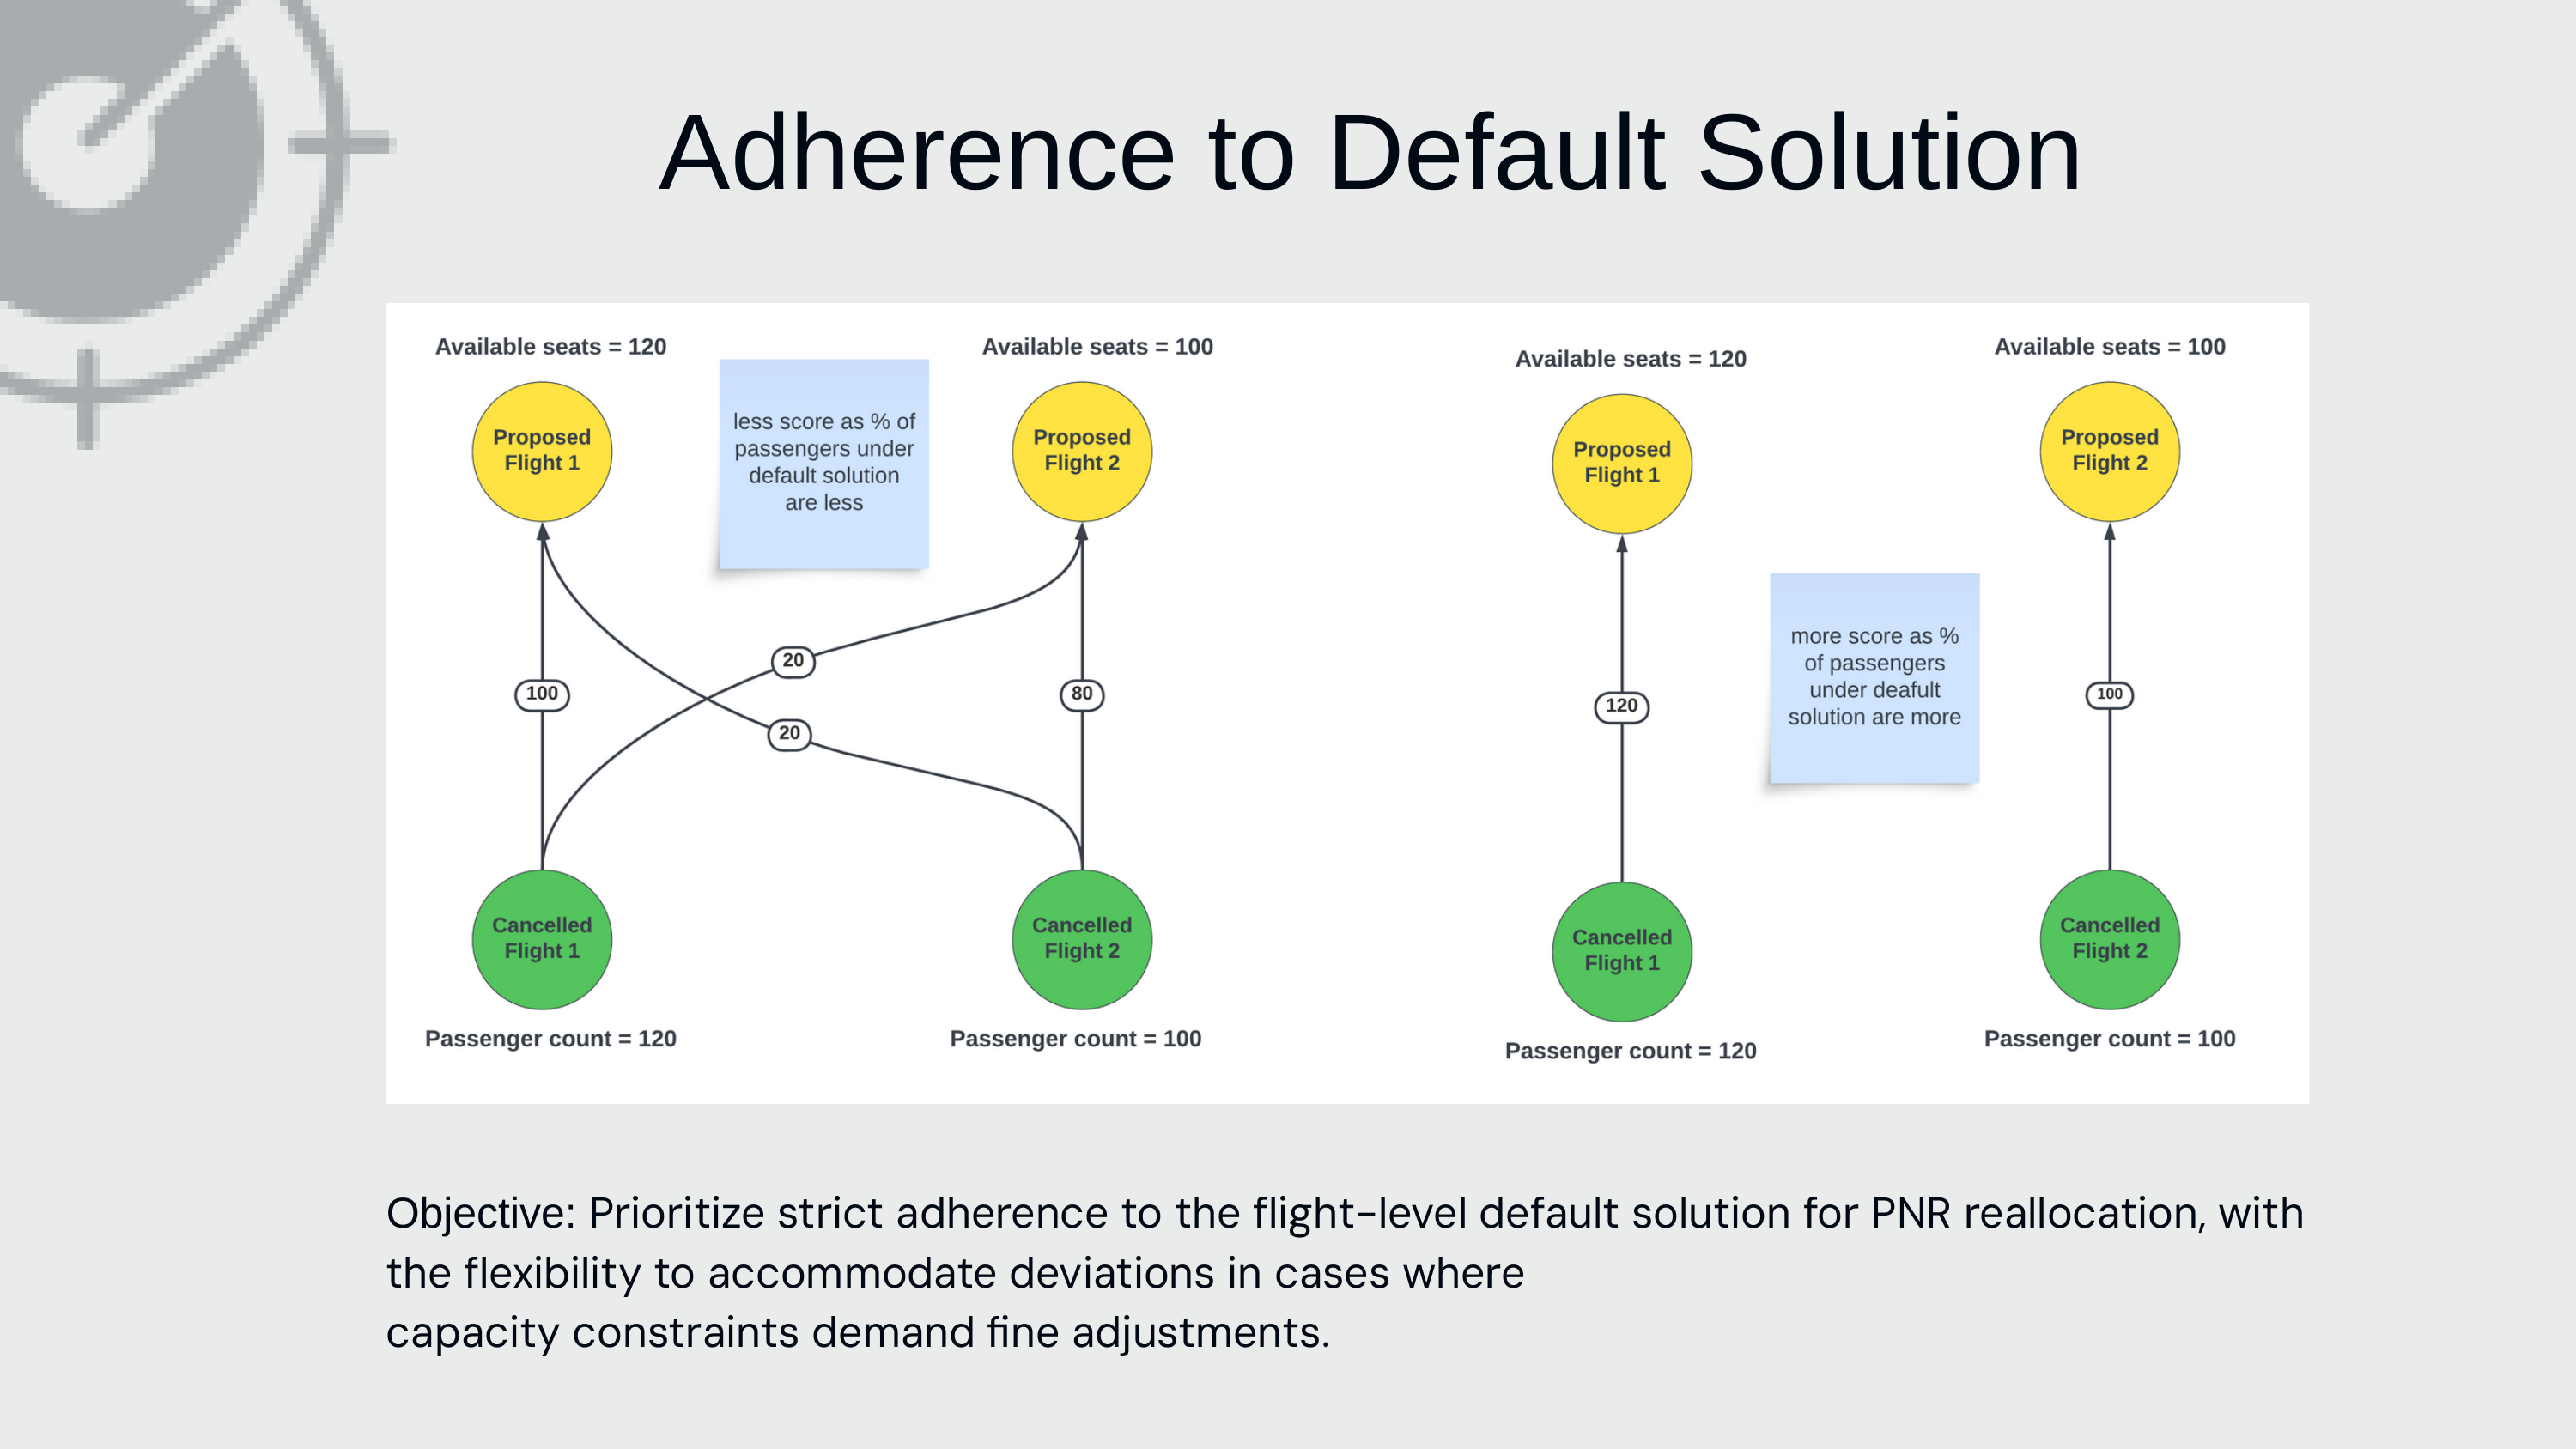

Adherence to Default Solution

Objective: Prioritize strict adherence to the flight-level default solution for PNR reallocation, with the flexibility to accommodate deviations in cases where
capacity constraints demand fine adjustments.